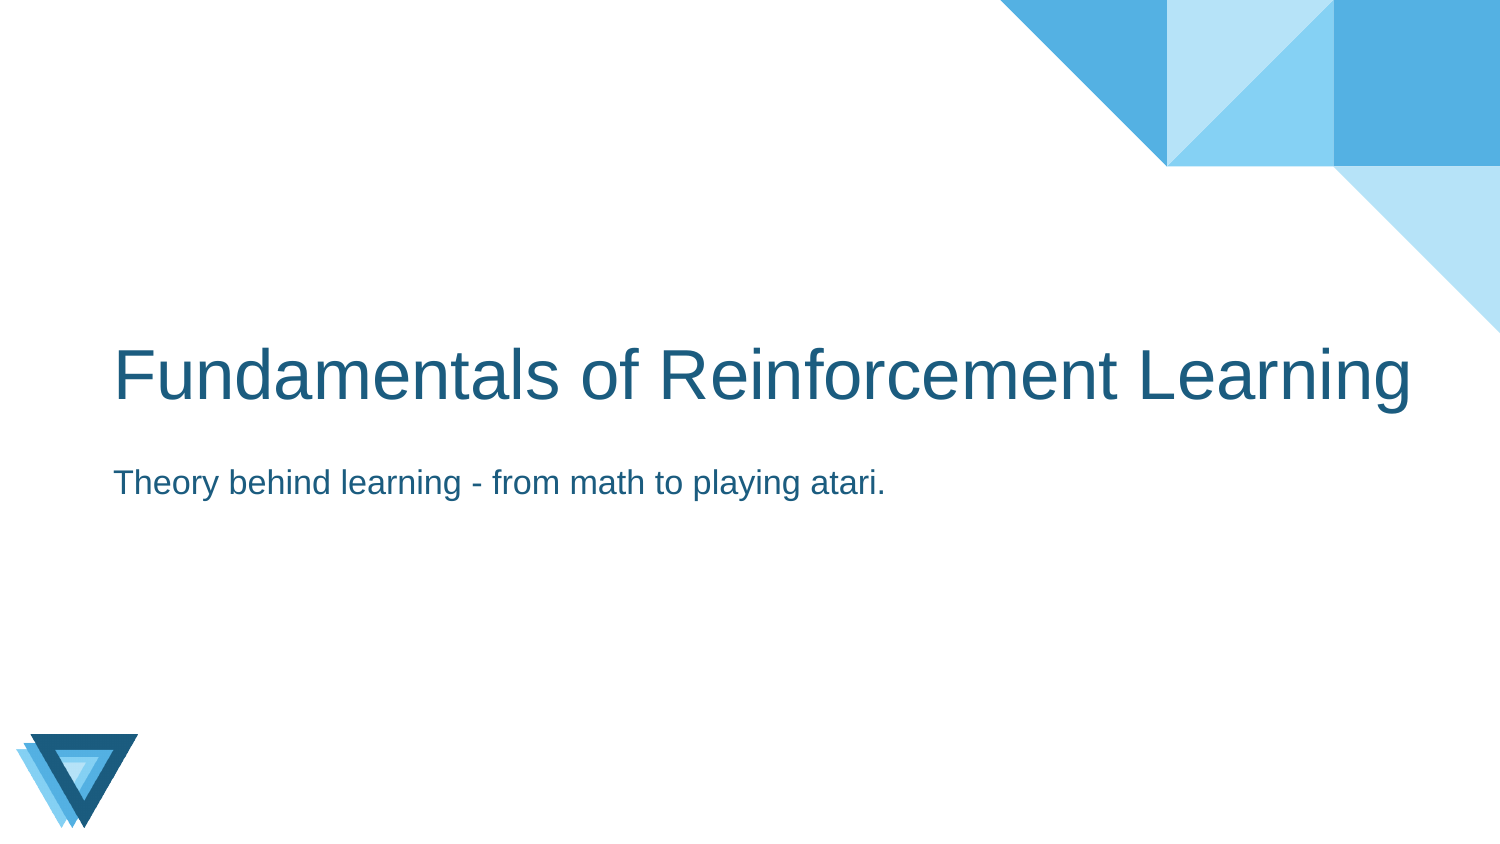

# Fundamentals of Reinforcement Learning
Theory behind learning - from math to playing atari.